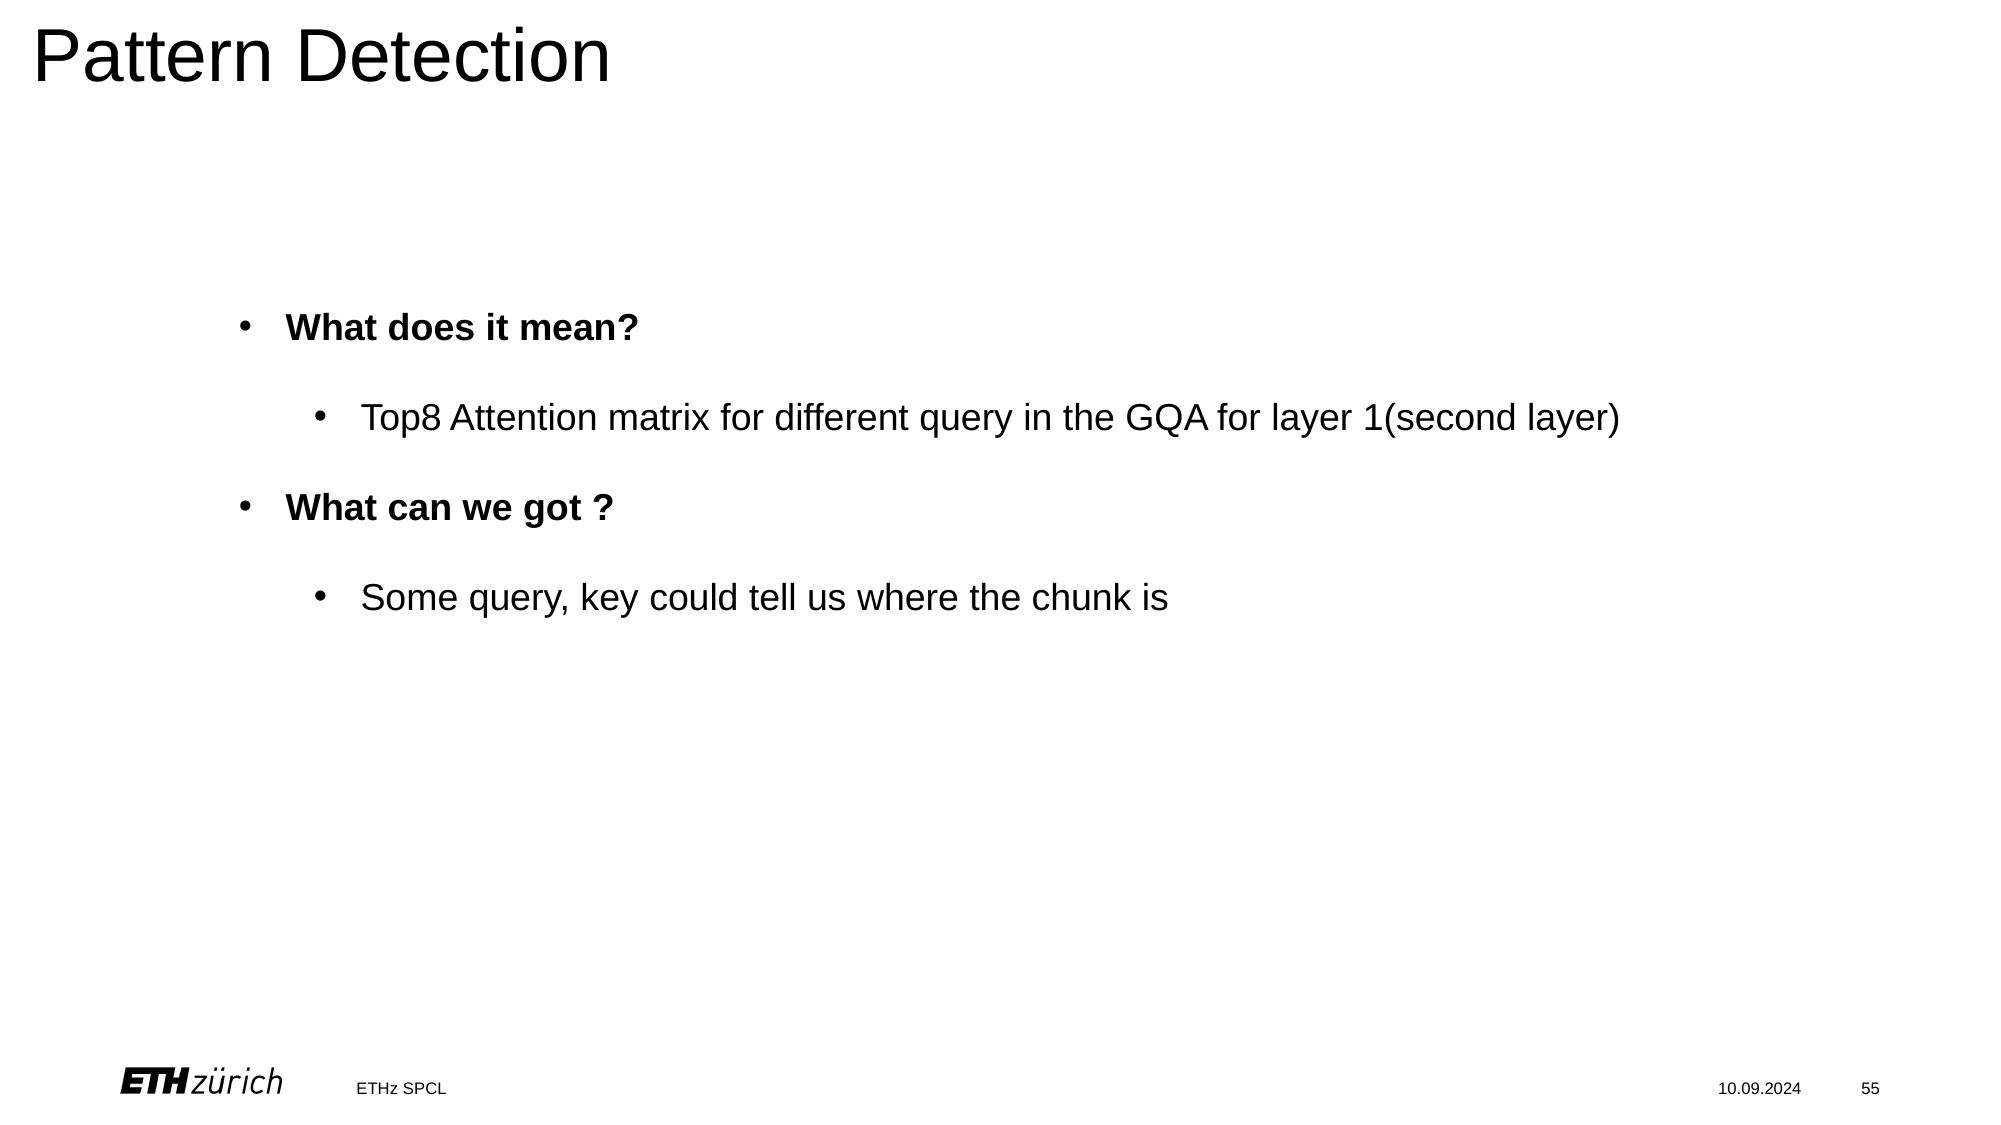

Pattern Detection
What does it mean?
Top8 Attention matrix for different query in the GQA for layer 1(second layer)
What can we got ?
Some query, key could tell us where the chunk is
ETHz SPCL
10.09.2024
55